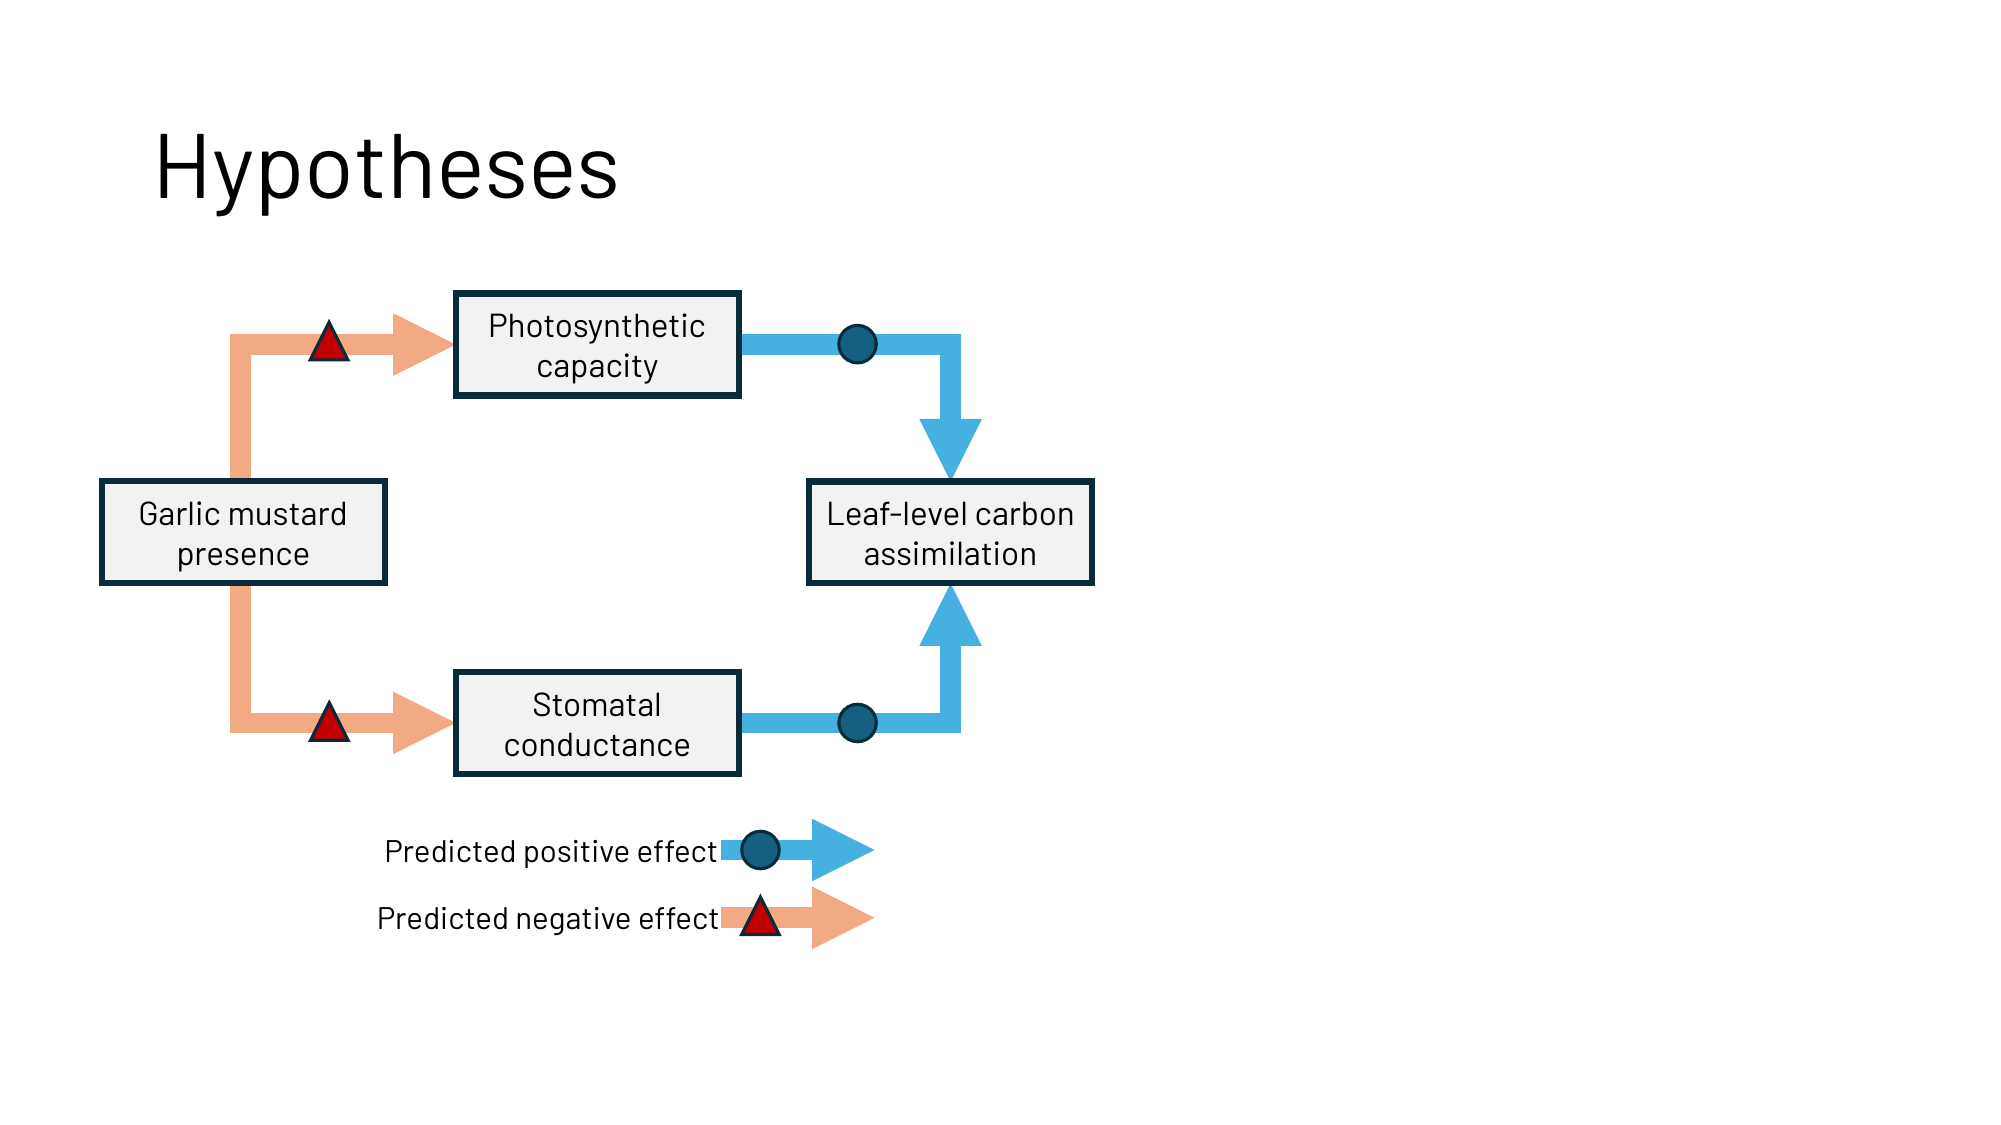

# Hypotheses
Photosynthetic capacity

Garlic mustard presence
Leaf-level carbon assimilation
Stomatal conductance

Predicted positive effect

Predicted negative effect